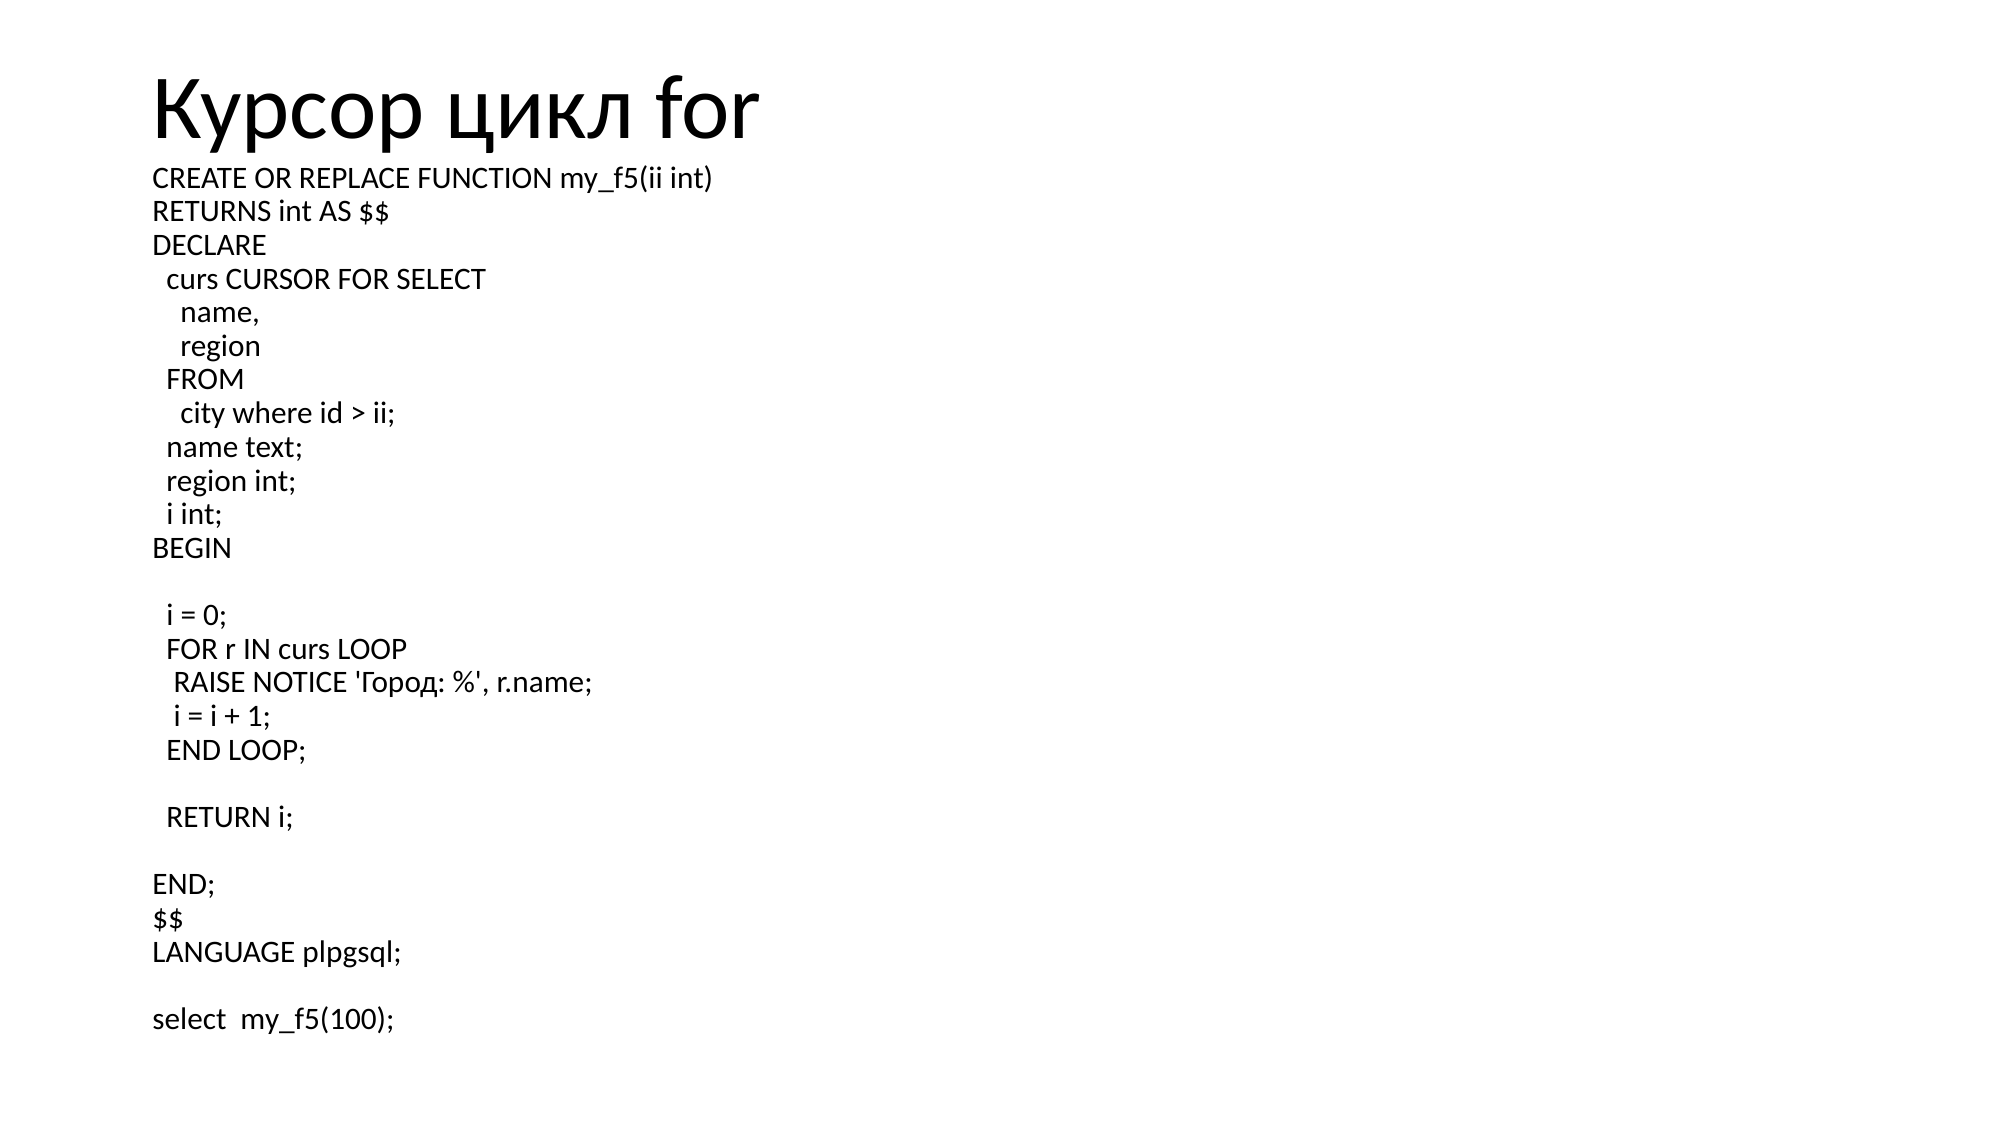

# Курсор цикл for
CREATE OR REPLACE FUNCTION my_f5(ii int)
RETURNS int AS $$
DECLARE
  curs CURSOR FOR SELECT
    name,
    region
  FROM
    city where id > ii;
  name text;
  region int;
  i int;
BEGIN

  i = 0;
  FOR r IN curs LOOP
   RAISE NOTICE 'Город: %', r.name;
   i = i + 1;
  END LOOP;

  RETURN i;

END;
$$
LANGUAGE plpgsql;

select  my_f5(100);